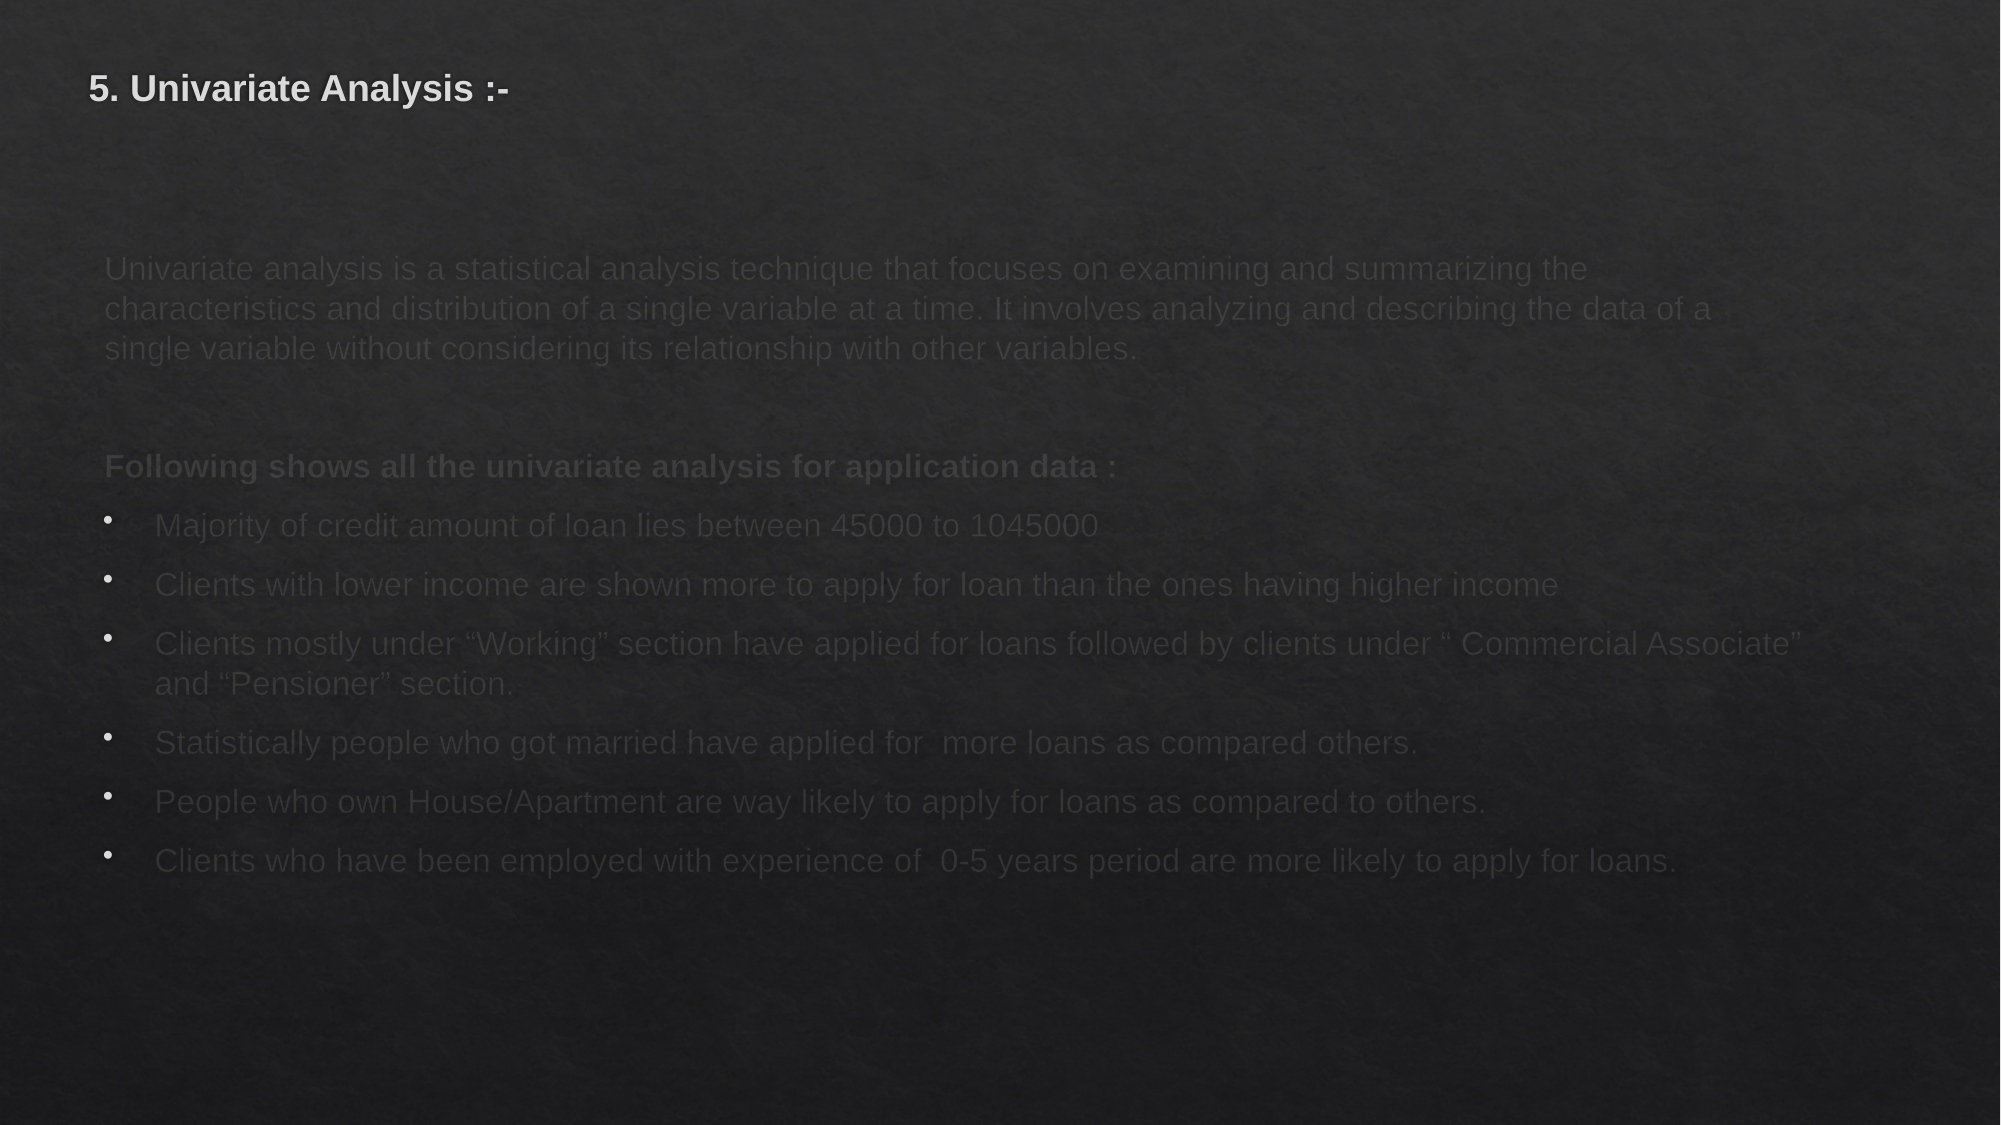

# 5. Univariate Analysis :-
Univariate analysis is a statistical analysis technique that focuses on examining and summarizing the characteristics and distribution of a single variable at a time. It involves analyzing and describing the data of a single variable without considering its relationship with other variables.

Following shows all the univariate analysis for application data :
Majority of credit amount of loan lies between 45000 to 1045000
Clients with lower income are shown more to apply for loan than the ones having higher income
Clients mostly under “Working” section have applied for loans followed by clients under “ Commercial Associate” and “Pensioner” section.
Statistically people who got married have applied for  more loans as compared others.
People who own House/Apartment are way likely to apply for loans as compared to others.
Clients who have been employed with experience of  0-5 years period are more likely to apply for loans.